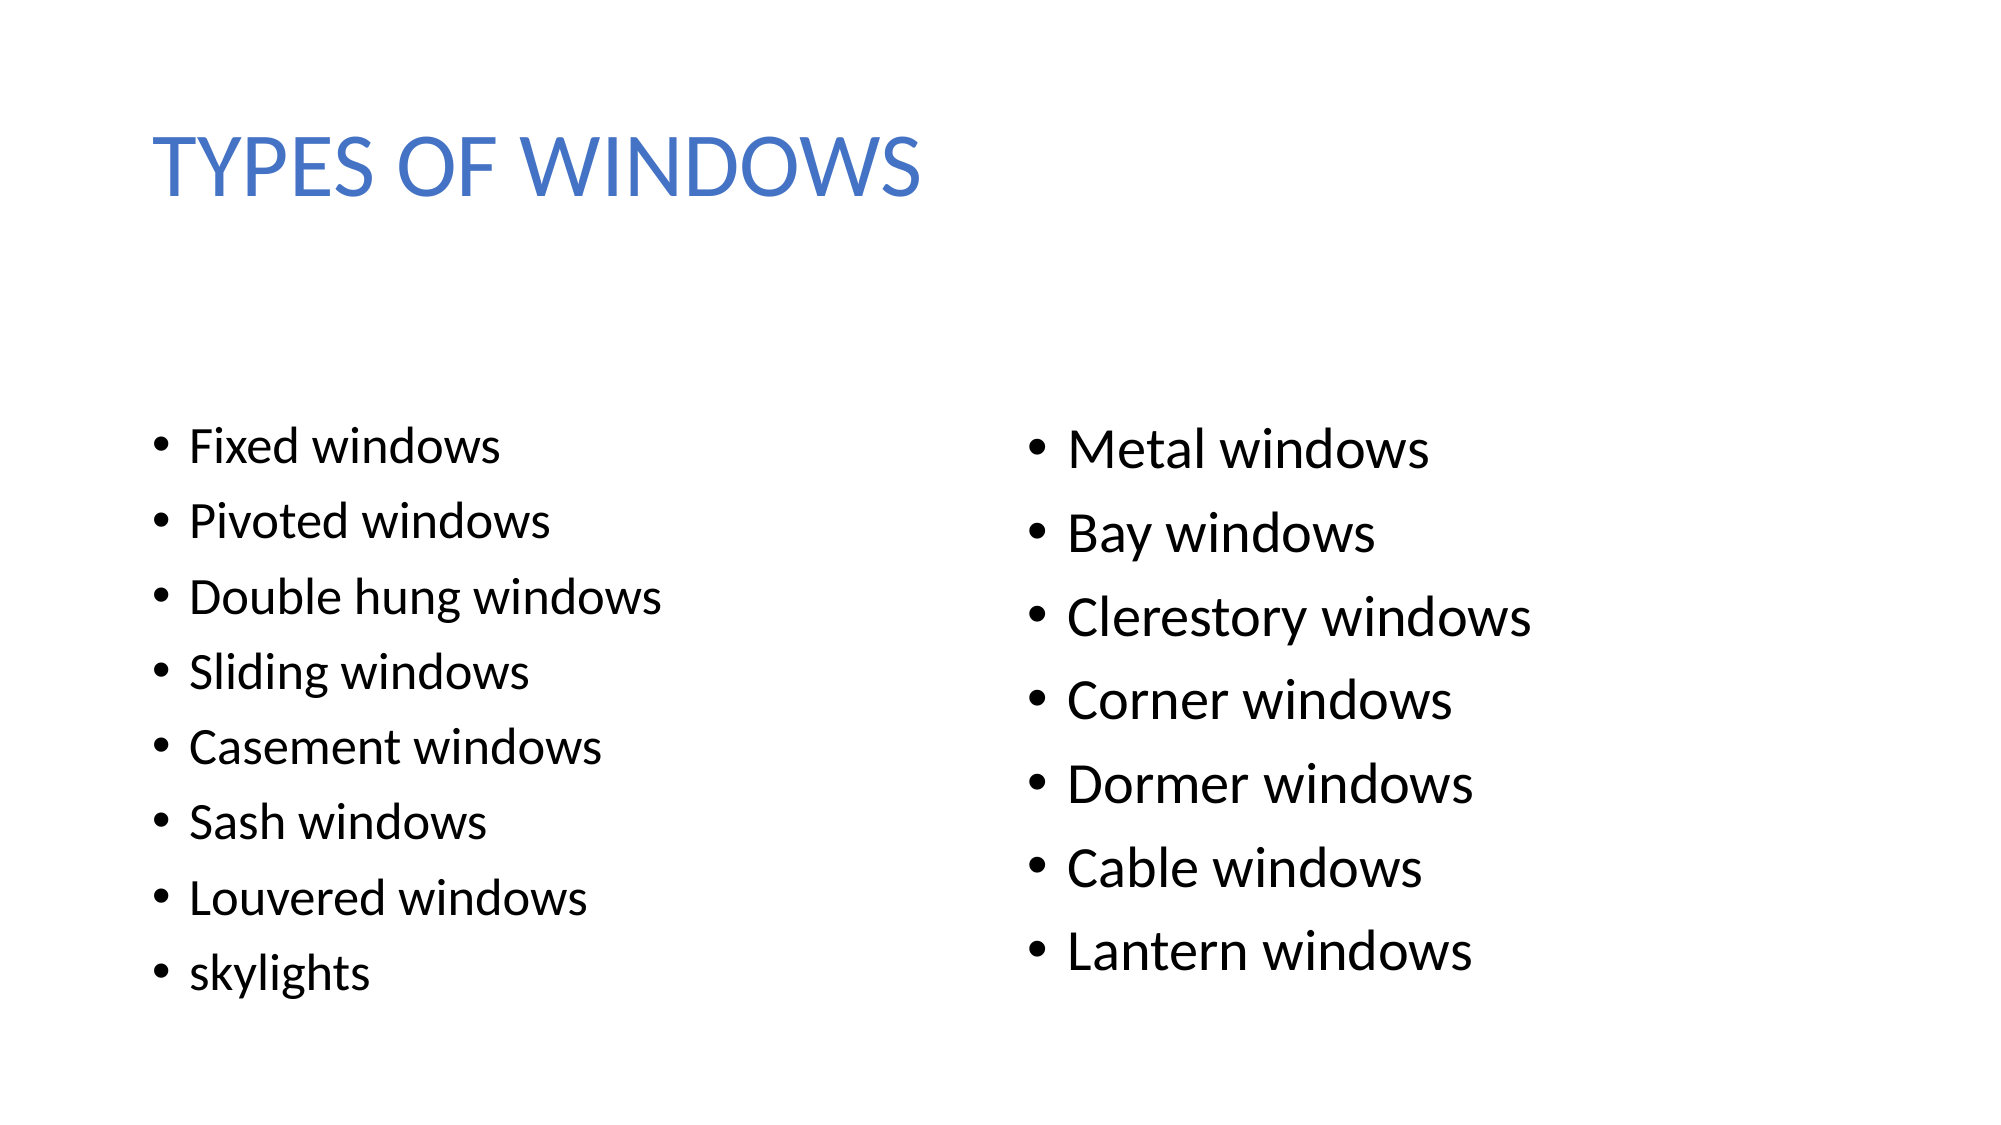

# TYPES OF WINDOWS
Fixed windows
Pivoted windows
Double hung windows
Sliding windows
Casement windows
Sash windows
Louvered windows
skylights
Metal windows
Bay windows
Clerestory windows
Corner windows
Dormer windows
Cable windows
Lantern windows